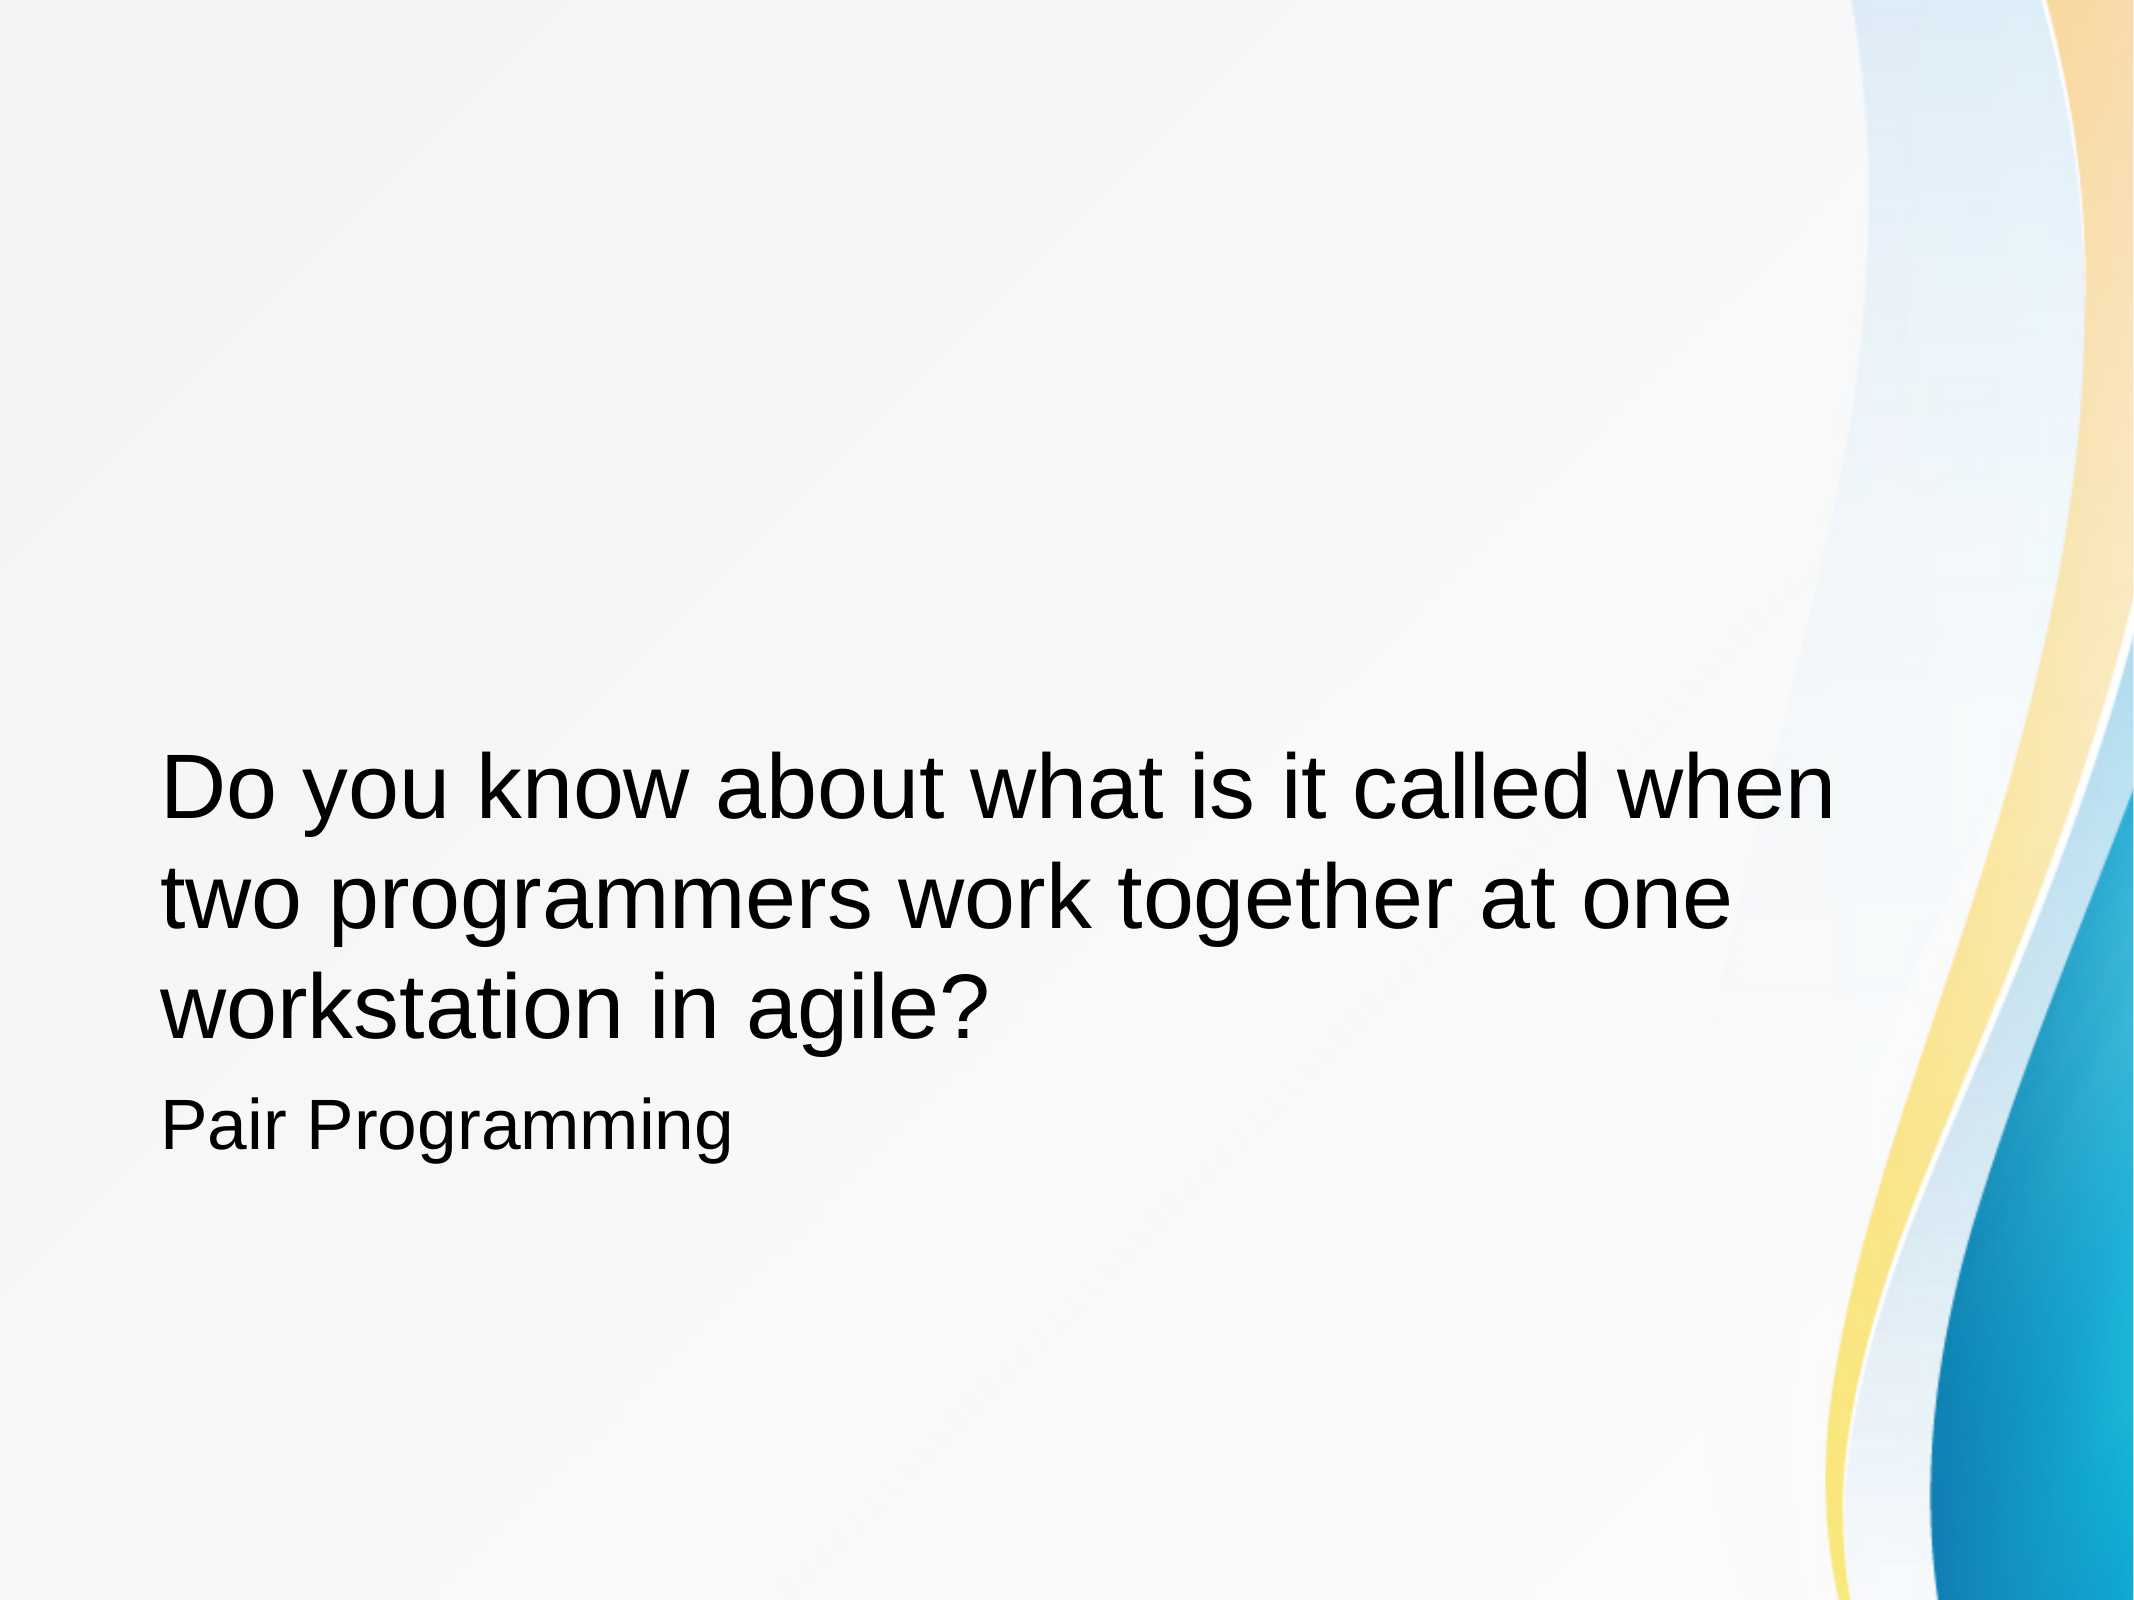

# Do you know about what is it called when two programmers work together at one workstation in agile?
Pair Programming